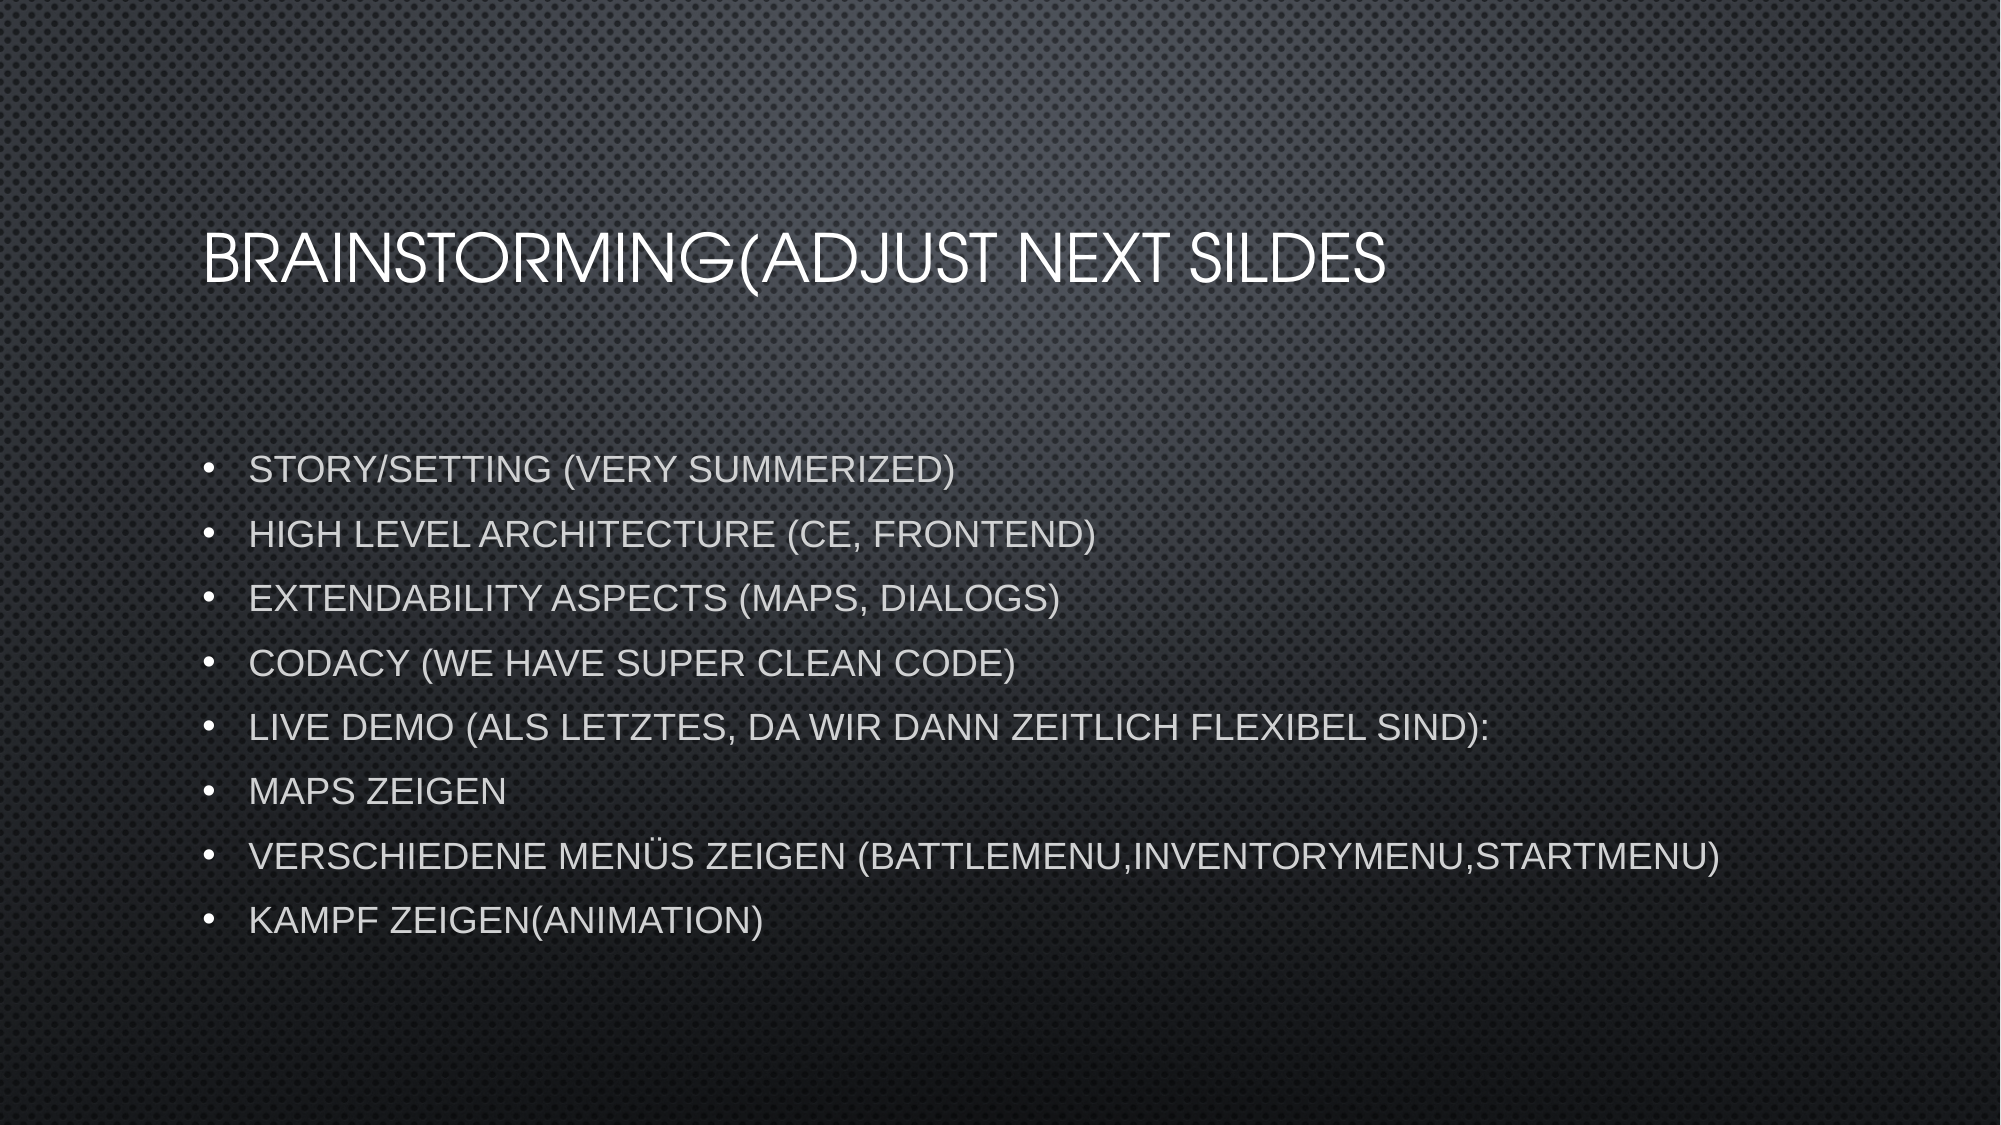

# Brainstorming(Adjust next sildes
Story/Setting (very summerized)
High Level Architecture (CE, Frontend)
Extendability aspects (Maps, Dialogs)
Codacy (We have super Clean Code)
Live Demo (als letztes, da wir dann zeitlich flexibel sind):
Maps zeigen
verschiedene Menüs zeigen (BattleMenu,InventoryMenu,StartMenu)
Kampf zeigen(Animation)